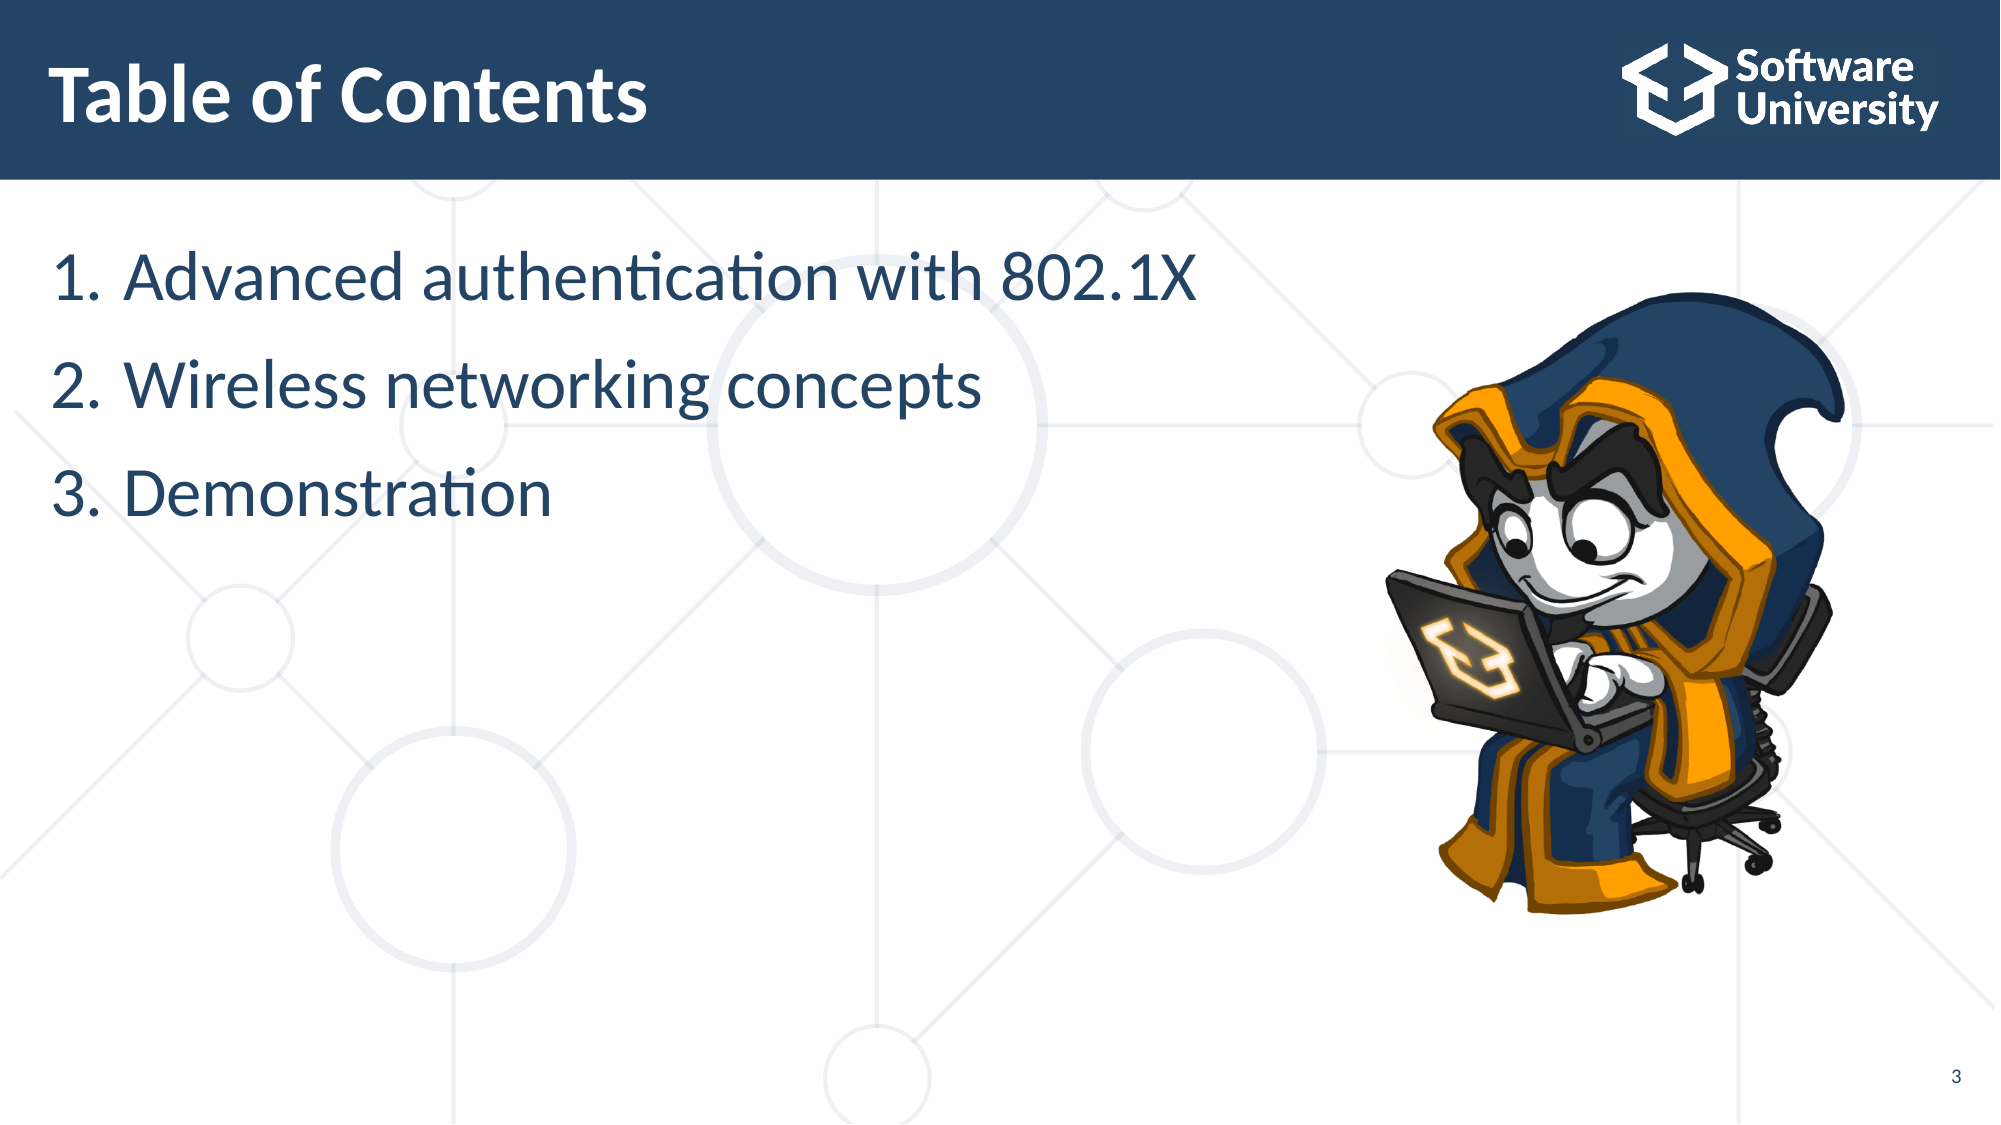

# Table of Contents
Advanced authentication with 802.1X
Wireless networking concepts
Demonstration

3